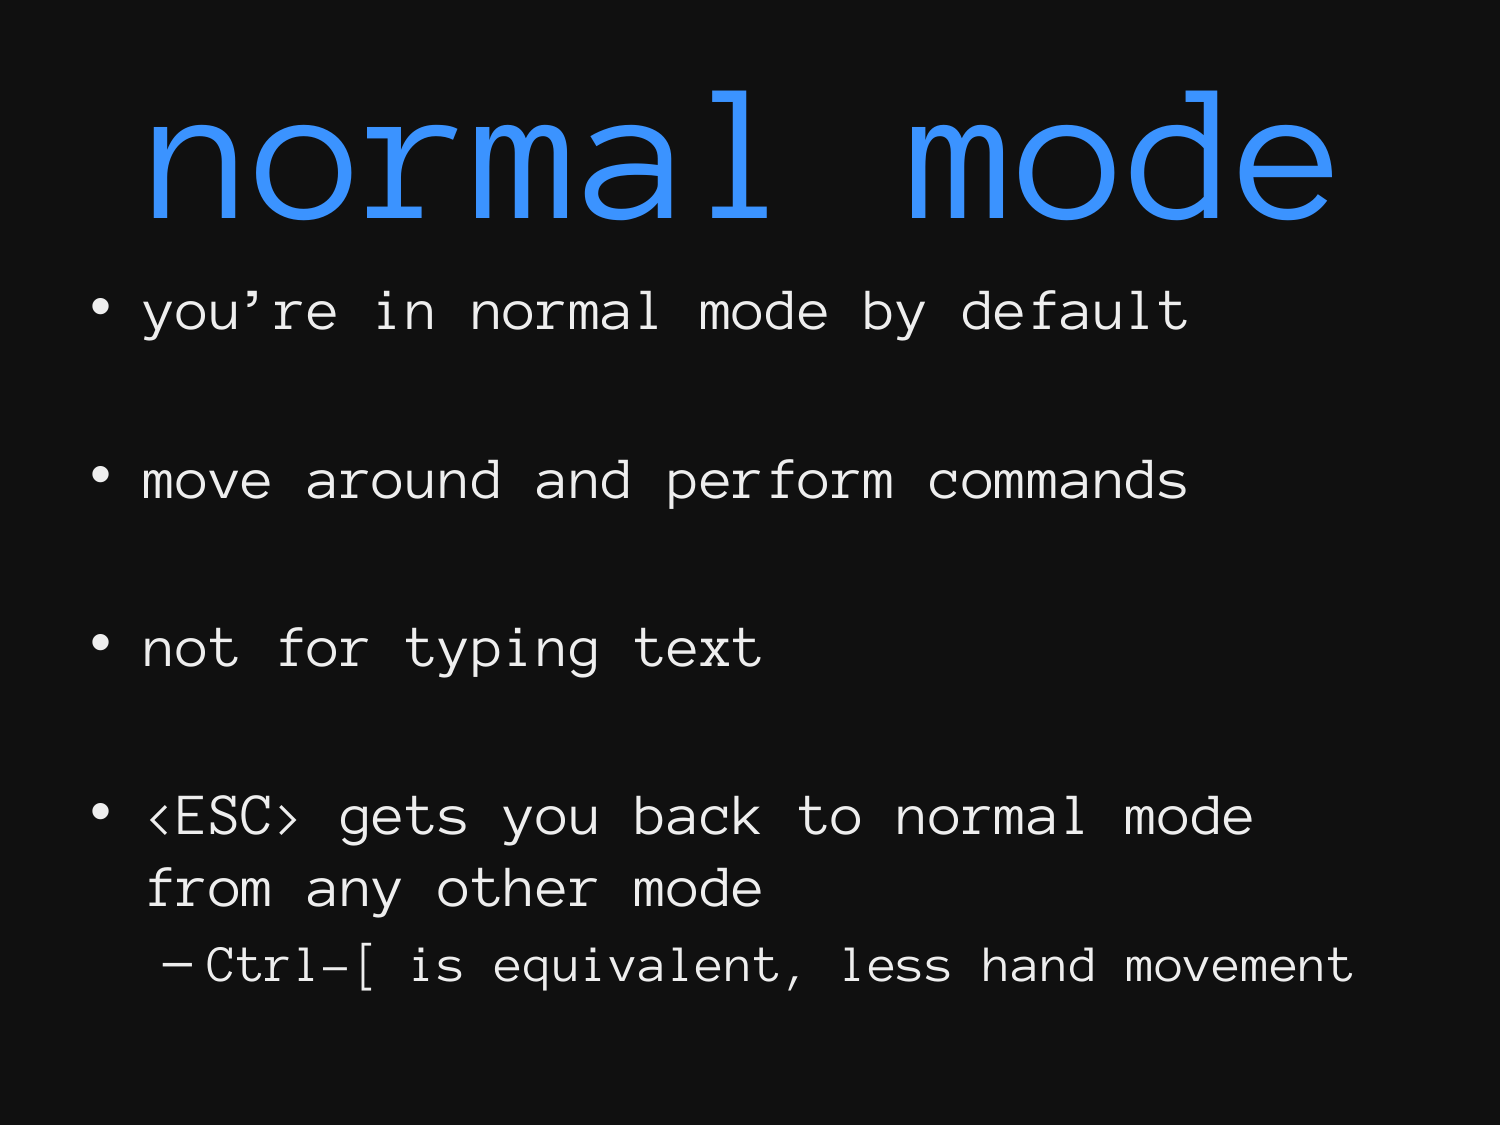

# normal mode
you’re in normal mode by default

move around and perform commands

not for typing text

<ESC> gets you back to normal mode from any other mode
Ctrl-[ is equivalent, less hand movement